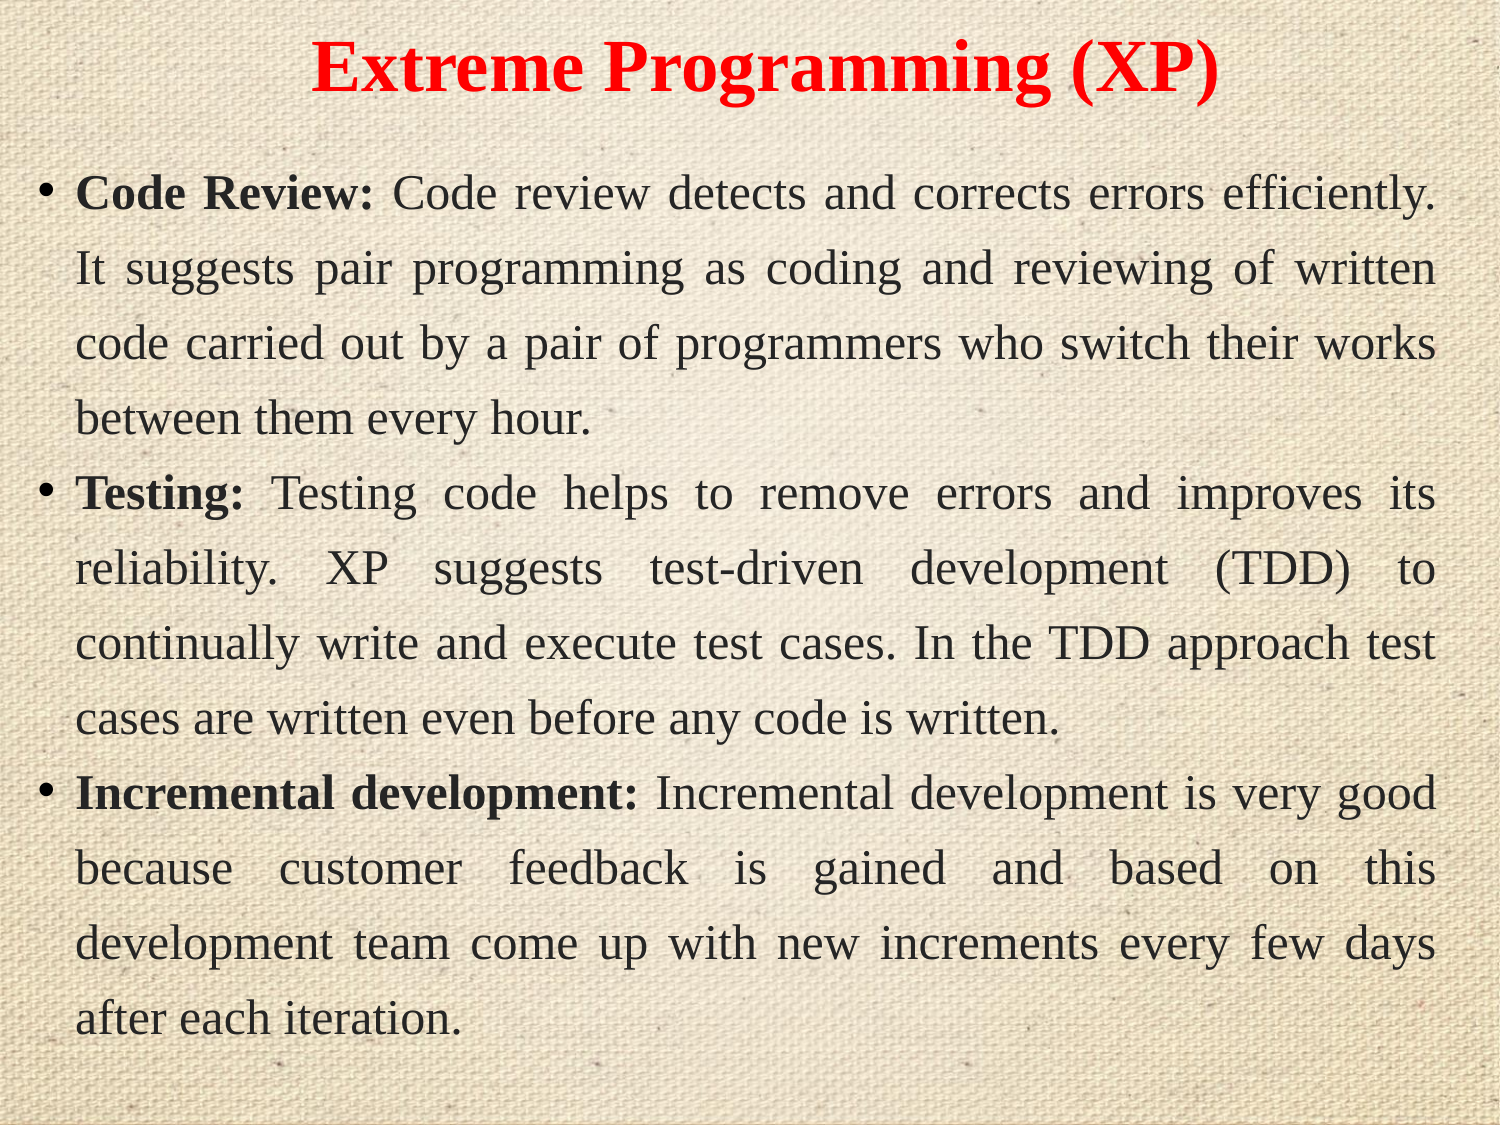

# Extreme Programming (XP)
Code Review: Code review detects and corrects errors efficiently. It suggests pair programming as coding and reviewing of written code carried out by a pair of programmers who switch their works between them every hour.
Testing: Testing code helps to remove errors and improves its reliability. XP suggests test-driven development (TDD) to continually write and execute test cases. In the TDD approach test cases are written even before any code is written.
Incremental development: Incremental development is very good because customer feedback is gained and based on this development team come up with new increments every few days after each iteration.